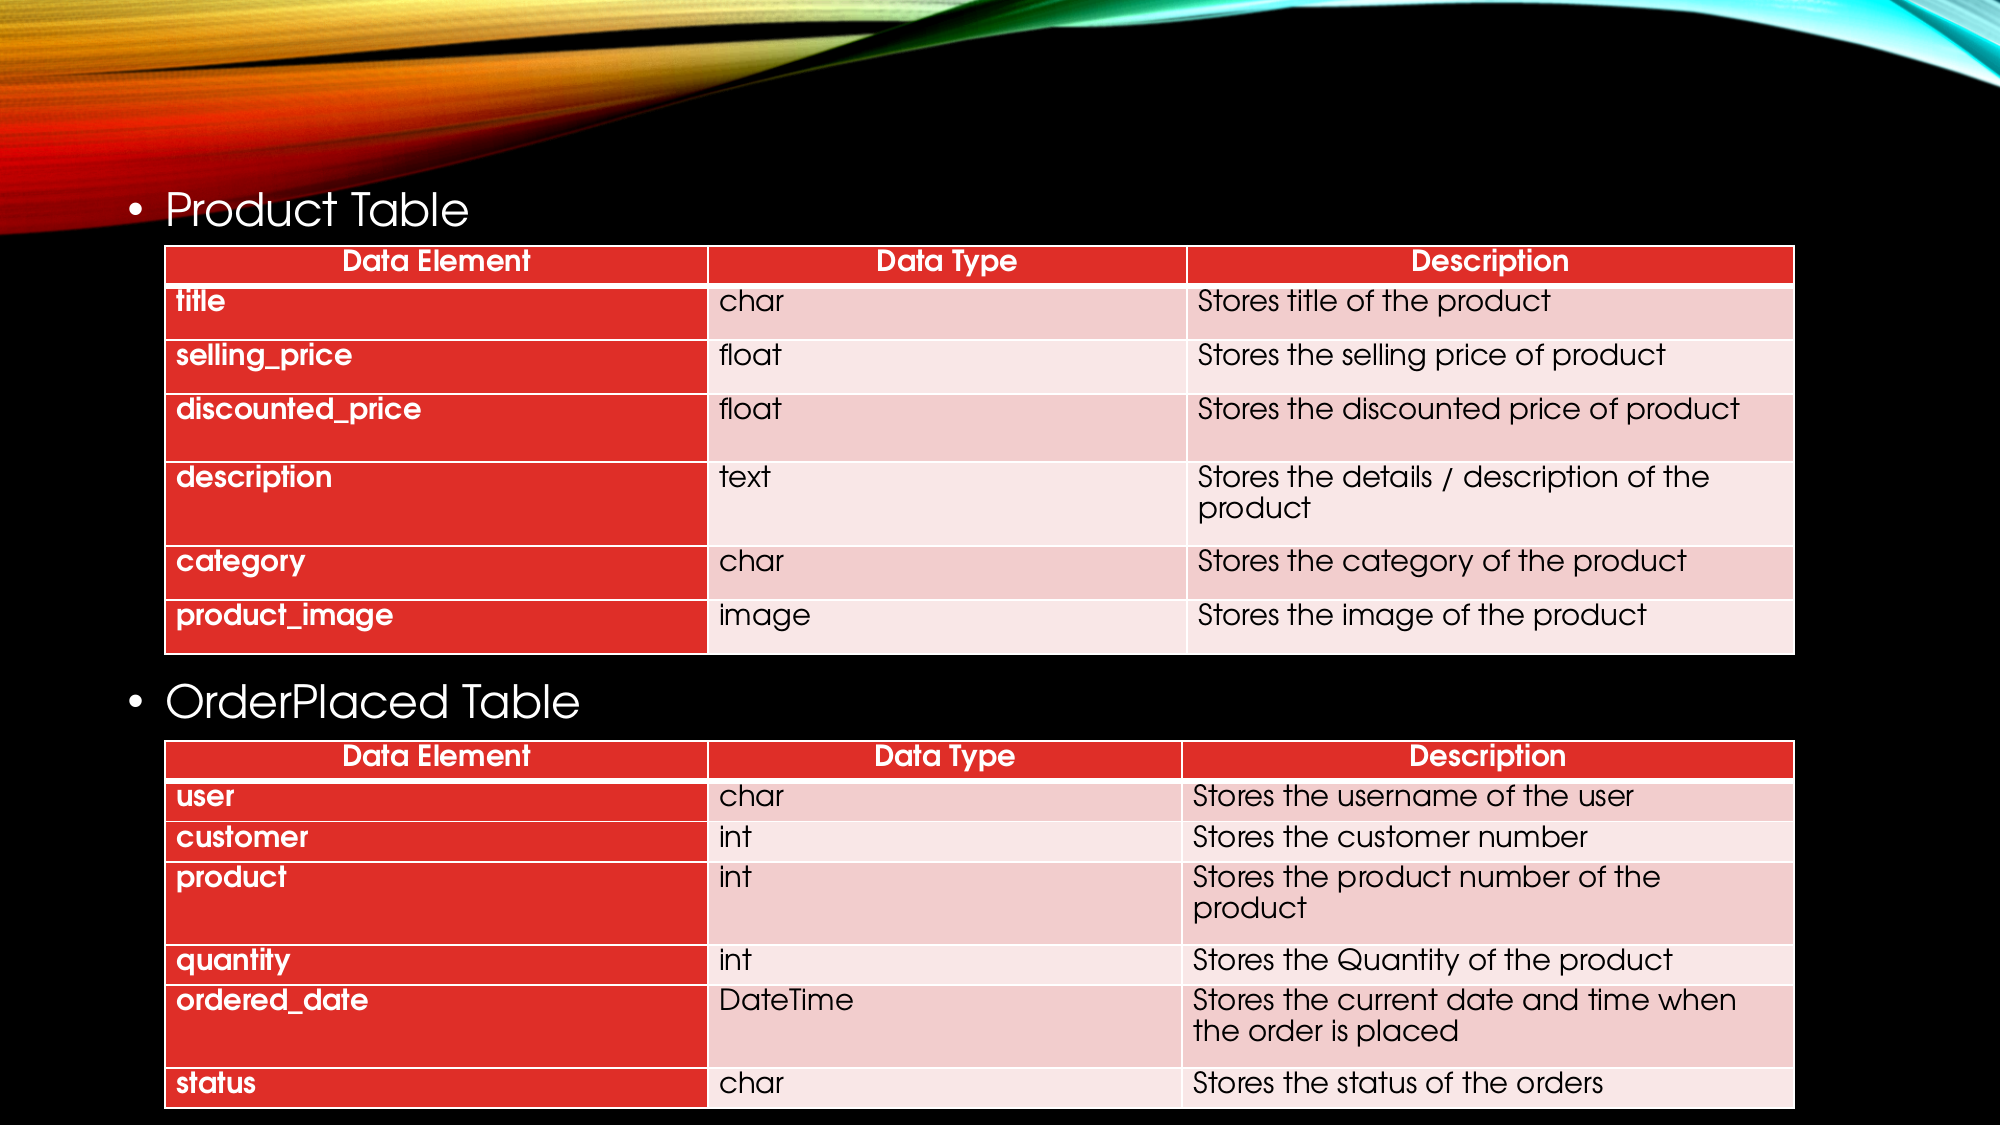

Product Table

OrderPlaced Table

| Data Element | Data Type | Description |
| --- | --- | --- |
| title | char | Stores title of the product |
| selling\_price | float | Stores the selling price of product |
| discounted\_price | float | Stores the discounted price of product |
| description | text | Stores the details / description of the product |
| category | char | Stores the category of the product |
| product\_image | image | Stores the image of the product |
| Data Element | Data Type | Description |
| --- | --- | --- |
| user | char | Stores the username of the user |
| customer | int | Stores the customer number |
| product | int | Stores the product number of the product |
| quantity | int | Stores the Quantity of the product |
| ordered\_date | DateTime | Stores the current date and time when the order is placed |
| status | char | Stores the status of the orders |